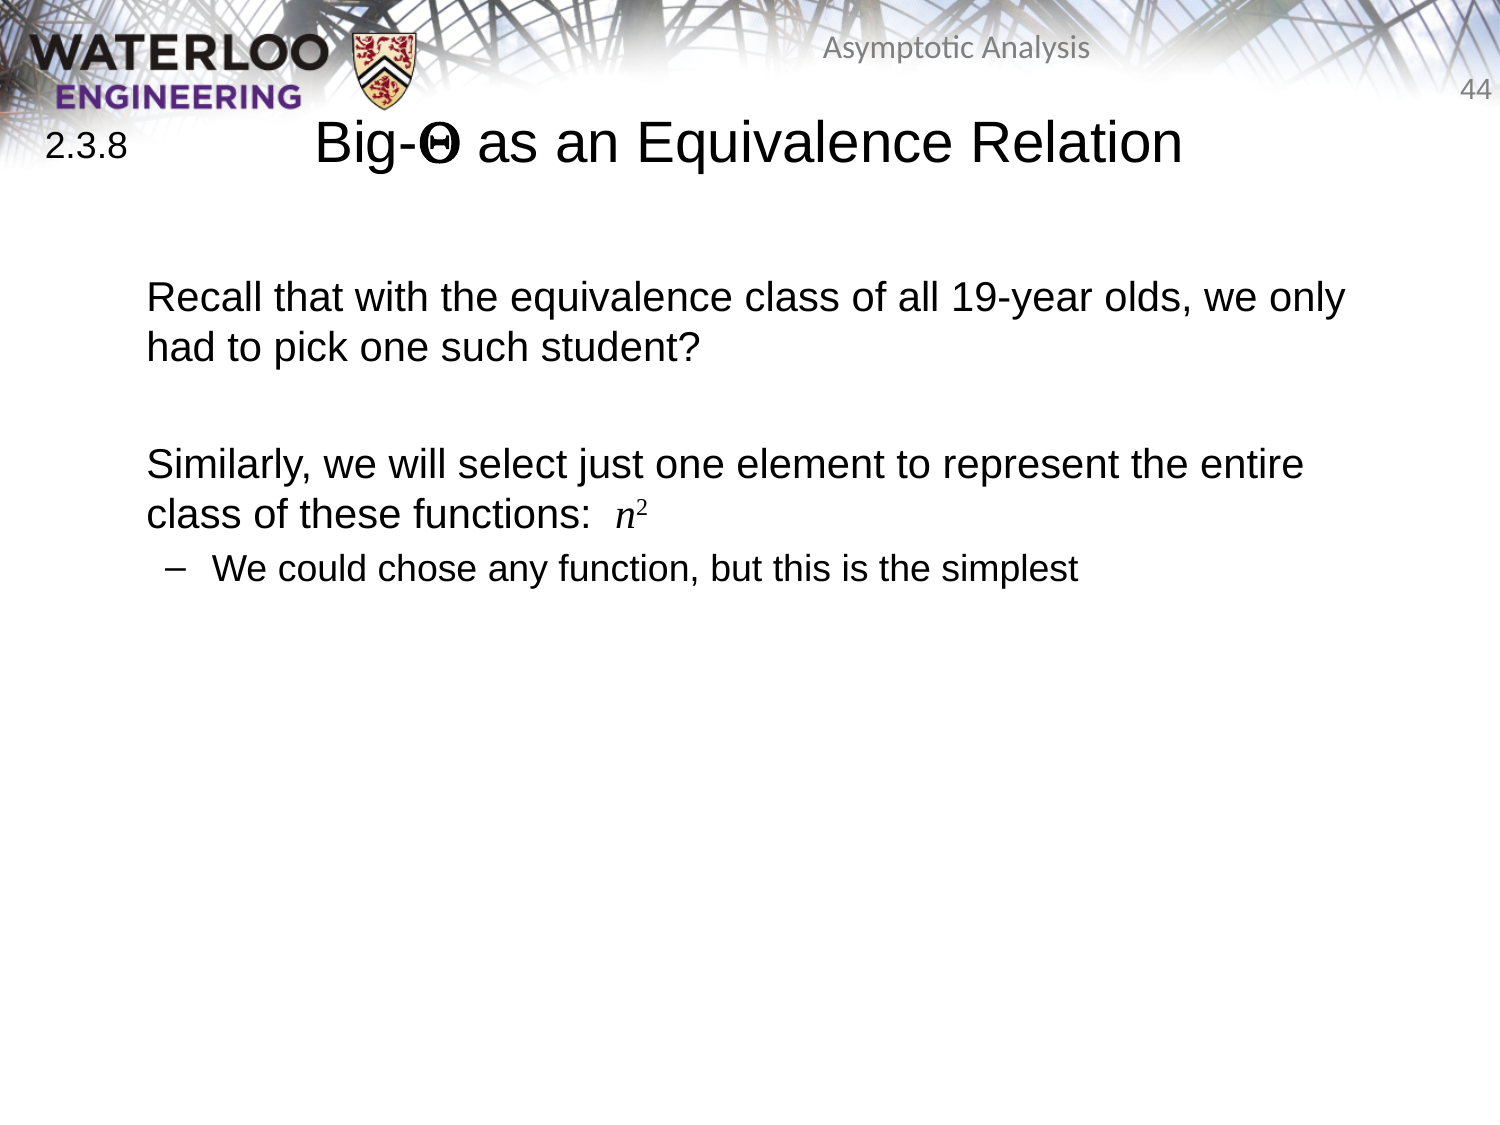

# Big-Θ as an Equivalence Relation
2.3.8
	Recall that with the equivalence class of all 19-year olds, we only had to pick one such student?

	Similarly, we will select just one element to represent the entire class of these functions:  n2
We could chose any function, but this is the simplest